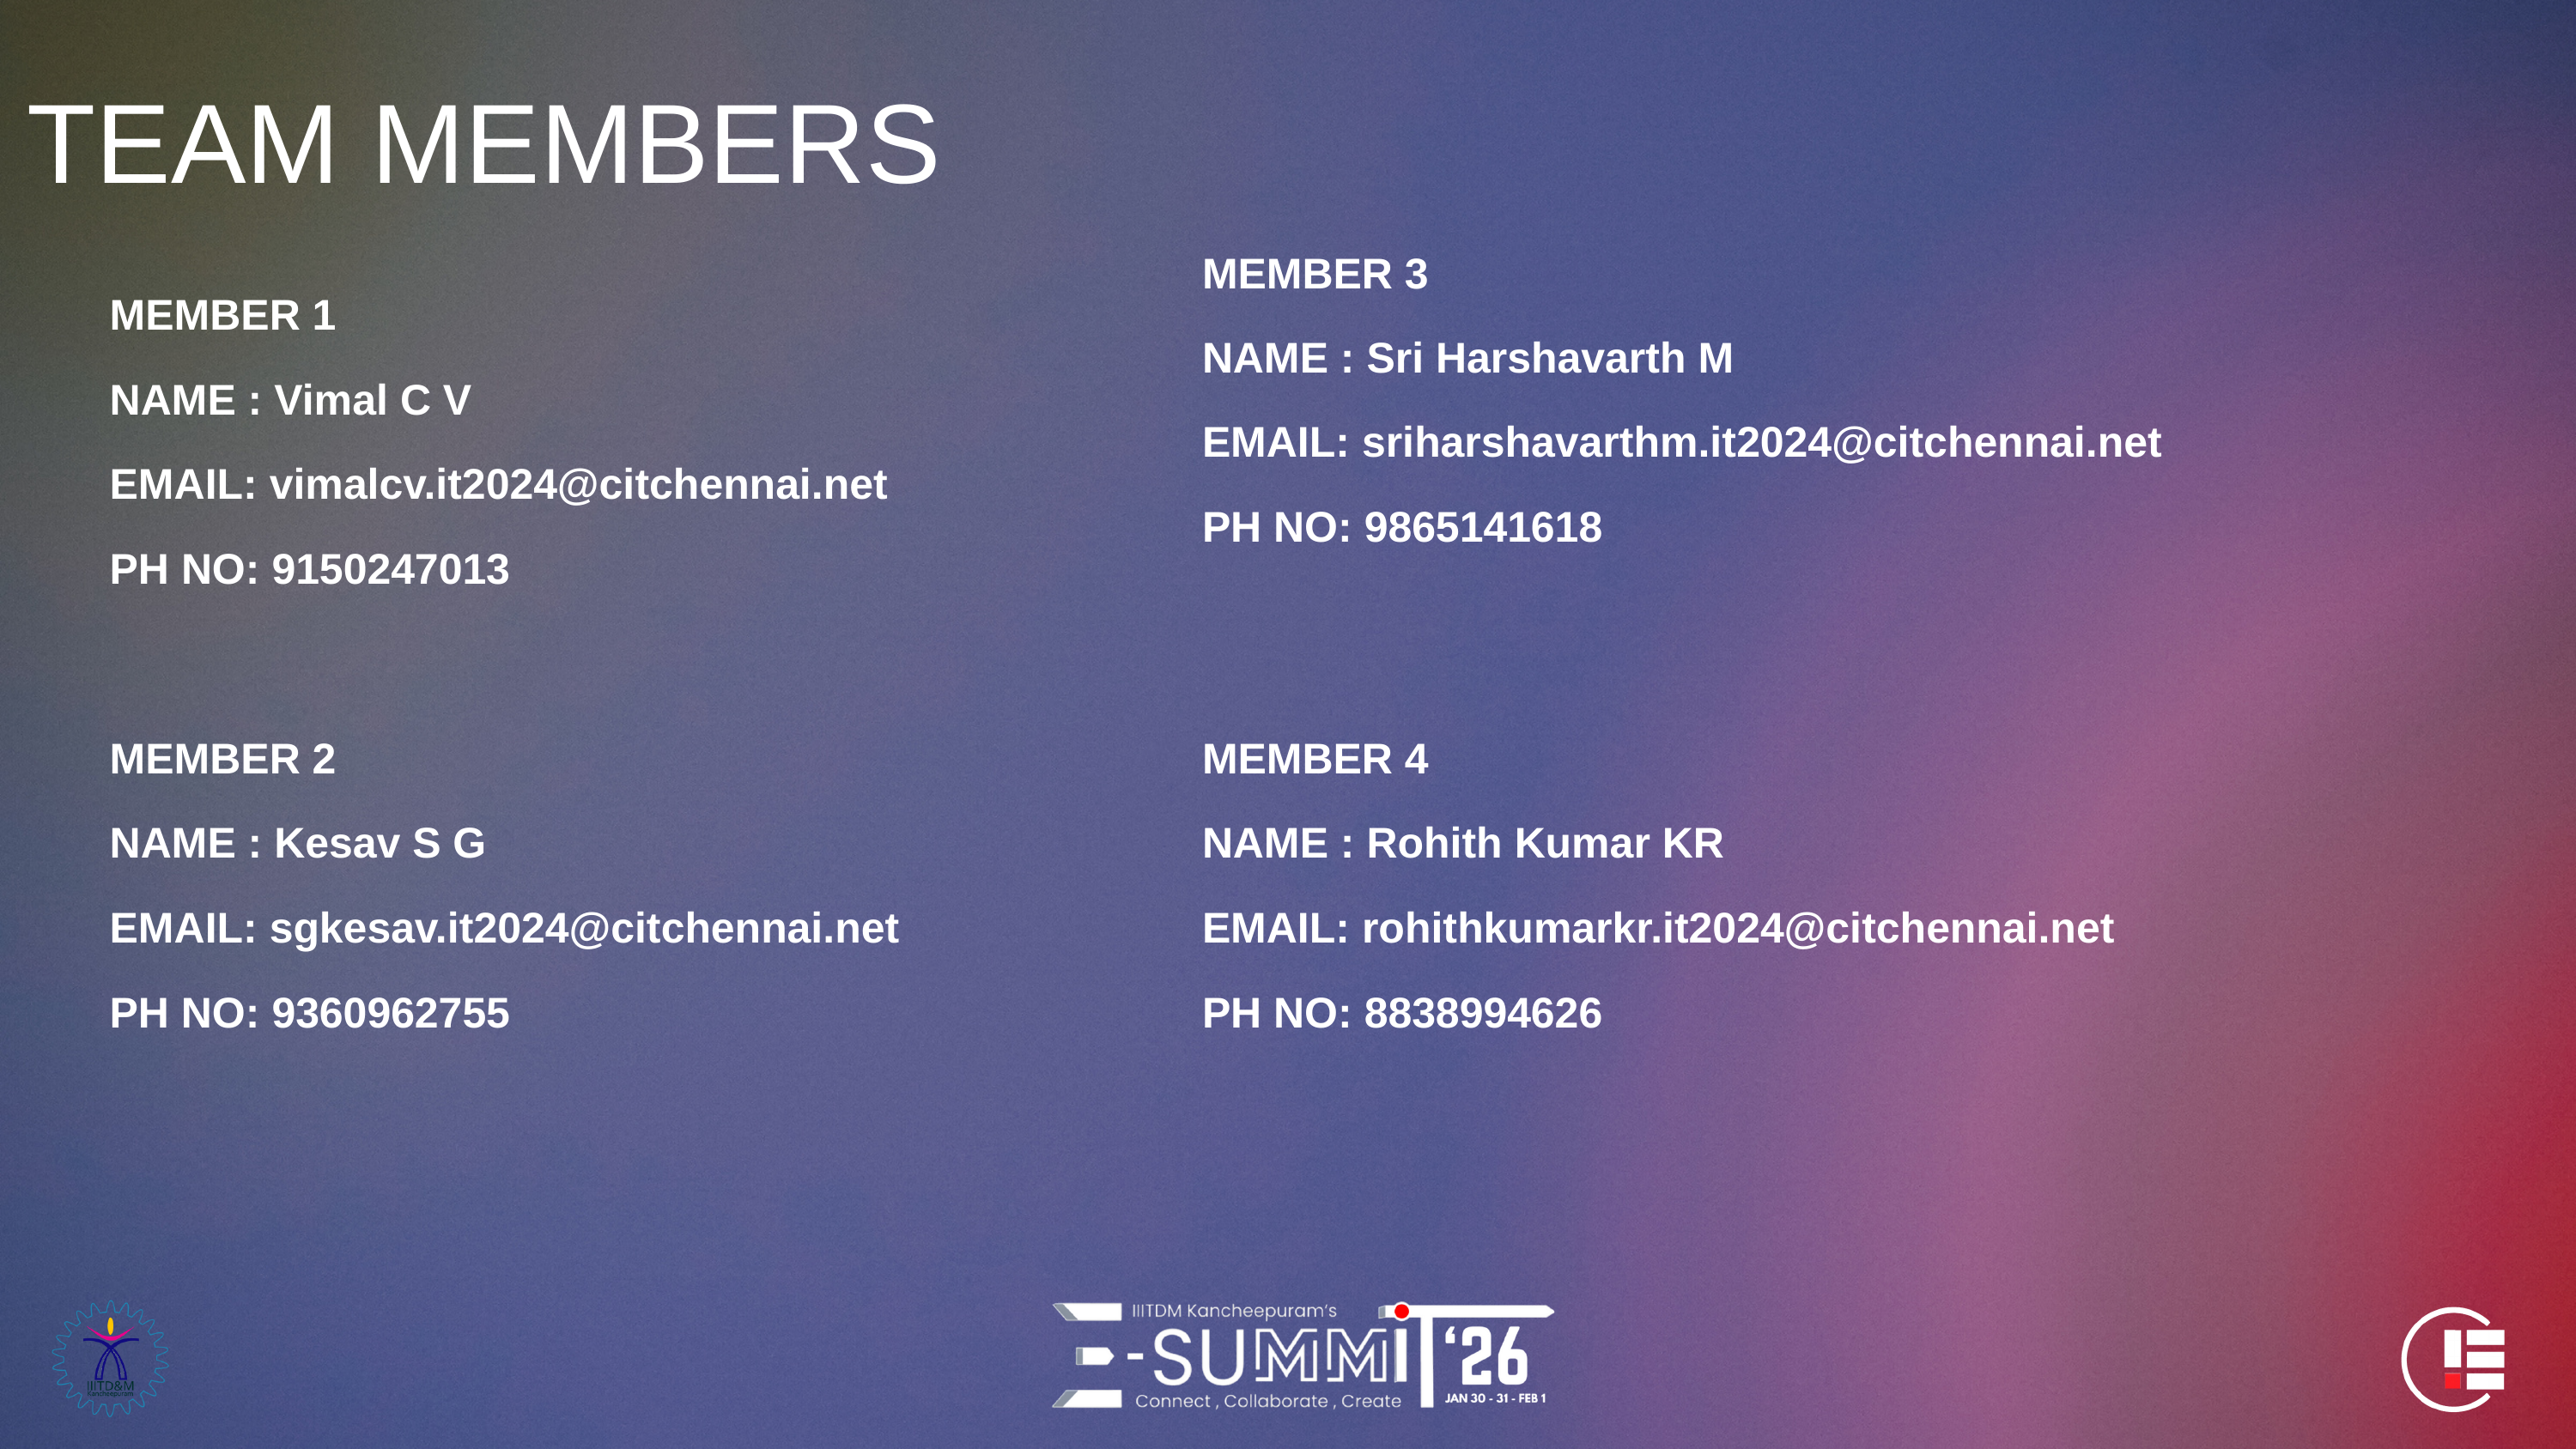

TEAM MEMBERS
MEMBER 3
NAME : Sri Harshavarth M
EMAIL: sriharshavarthm.it2024@citchennai.net
PH NO: 9865141618
MEMBER 1
NAME : Vimal C V
EMAIL: vimalcv.it2024@citchennai.net
PH NO: 9150247013
MEMBER 2
NAME : Kesav S G
EMAIL: sgkesav.it2024@citchennai.net
PH NO: 9360962755
MEMBER 4
NAME : Rohith Kumar KR
EMAIL: rohithkumarkr.it2024@citchennai.net
PH NO: 8838994626